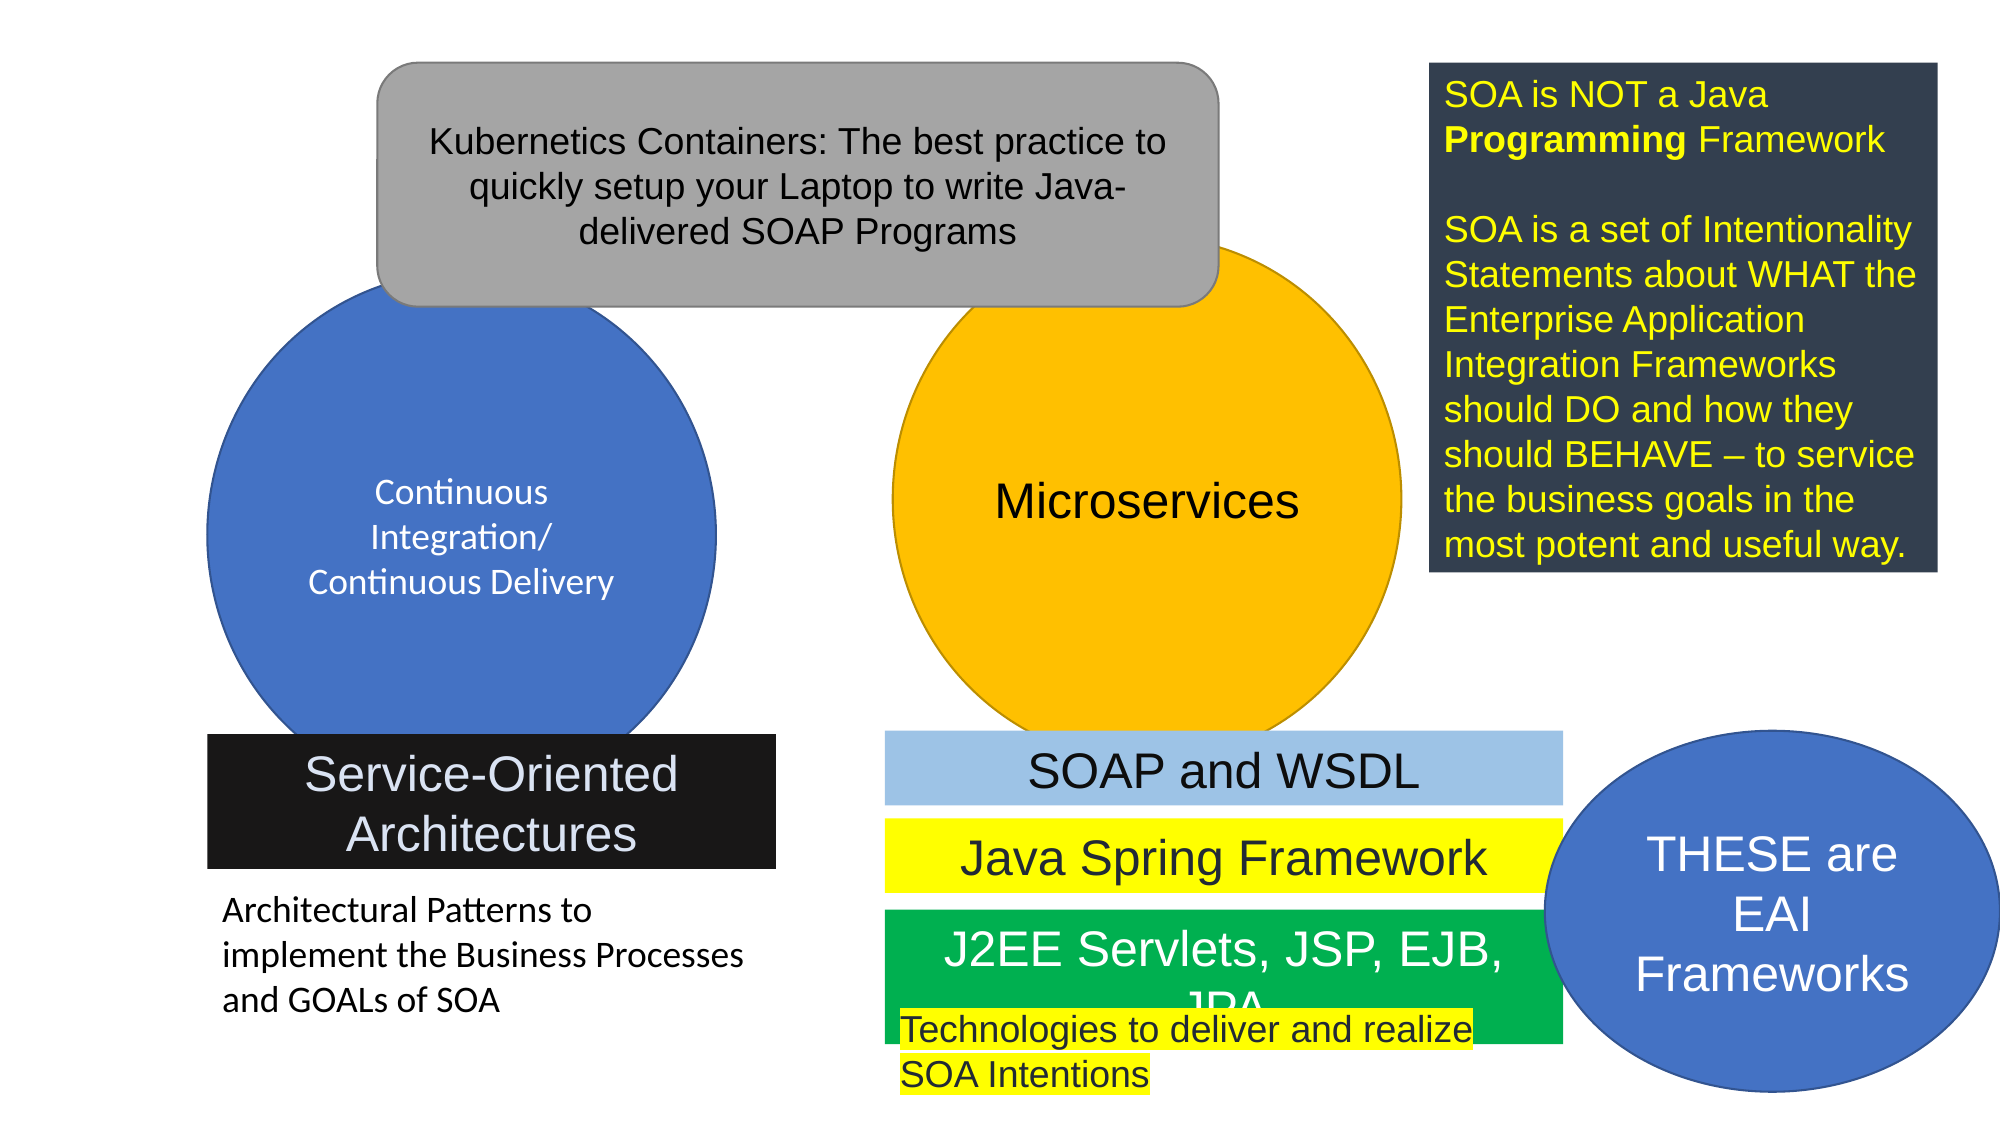

SOA is NOT a Java Programming Framework

SOA is a set of Intentionality Statements about WHAT the Enterprise Application Integration Frameworks should DO and how they should BEHAVE – to service the business goals in the most potent and useful way.
Kubernetics Containers: The best practice to quickly setup your Laptop to write Java-delivered SOAP Programs
Microservices
Continuous Integration/
Continuous Delivery
SOAP and WSDL
Java Spring Framework
J2EE Servlets, JSP, EJB, JPA
THESE are EAI Frameworks
Service-Oriented Architectures
Architectural Patterns to implement the Business Processes and GOALs of SOA
Technologies to deliver and realize SOA Intentions